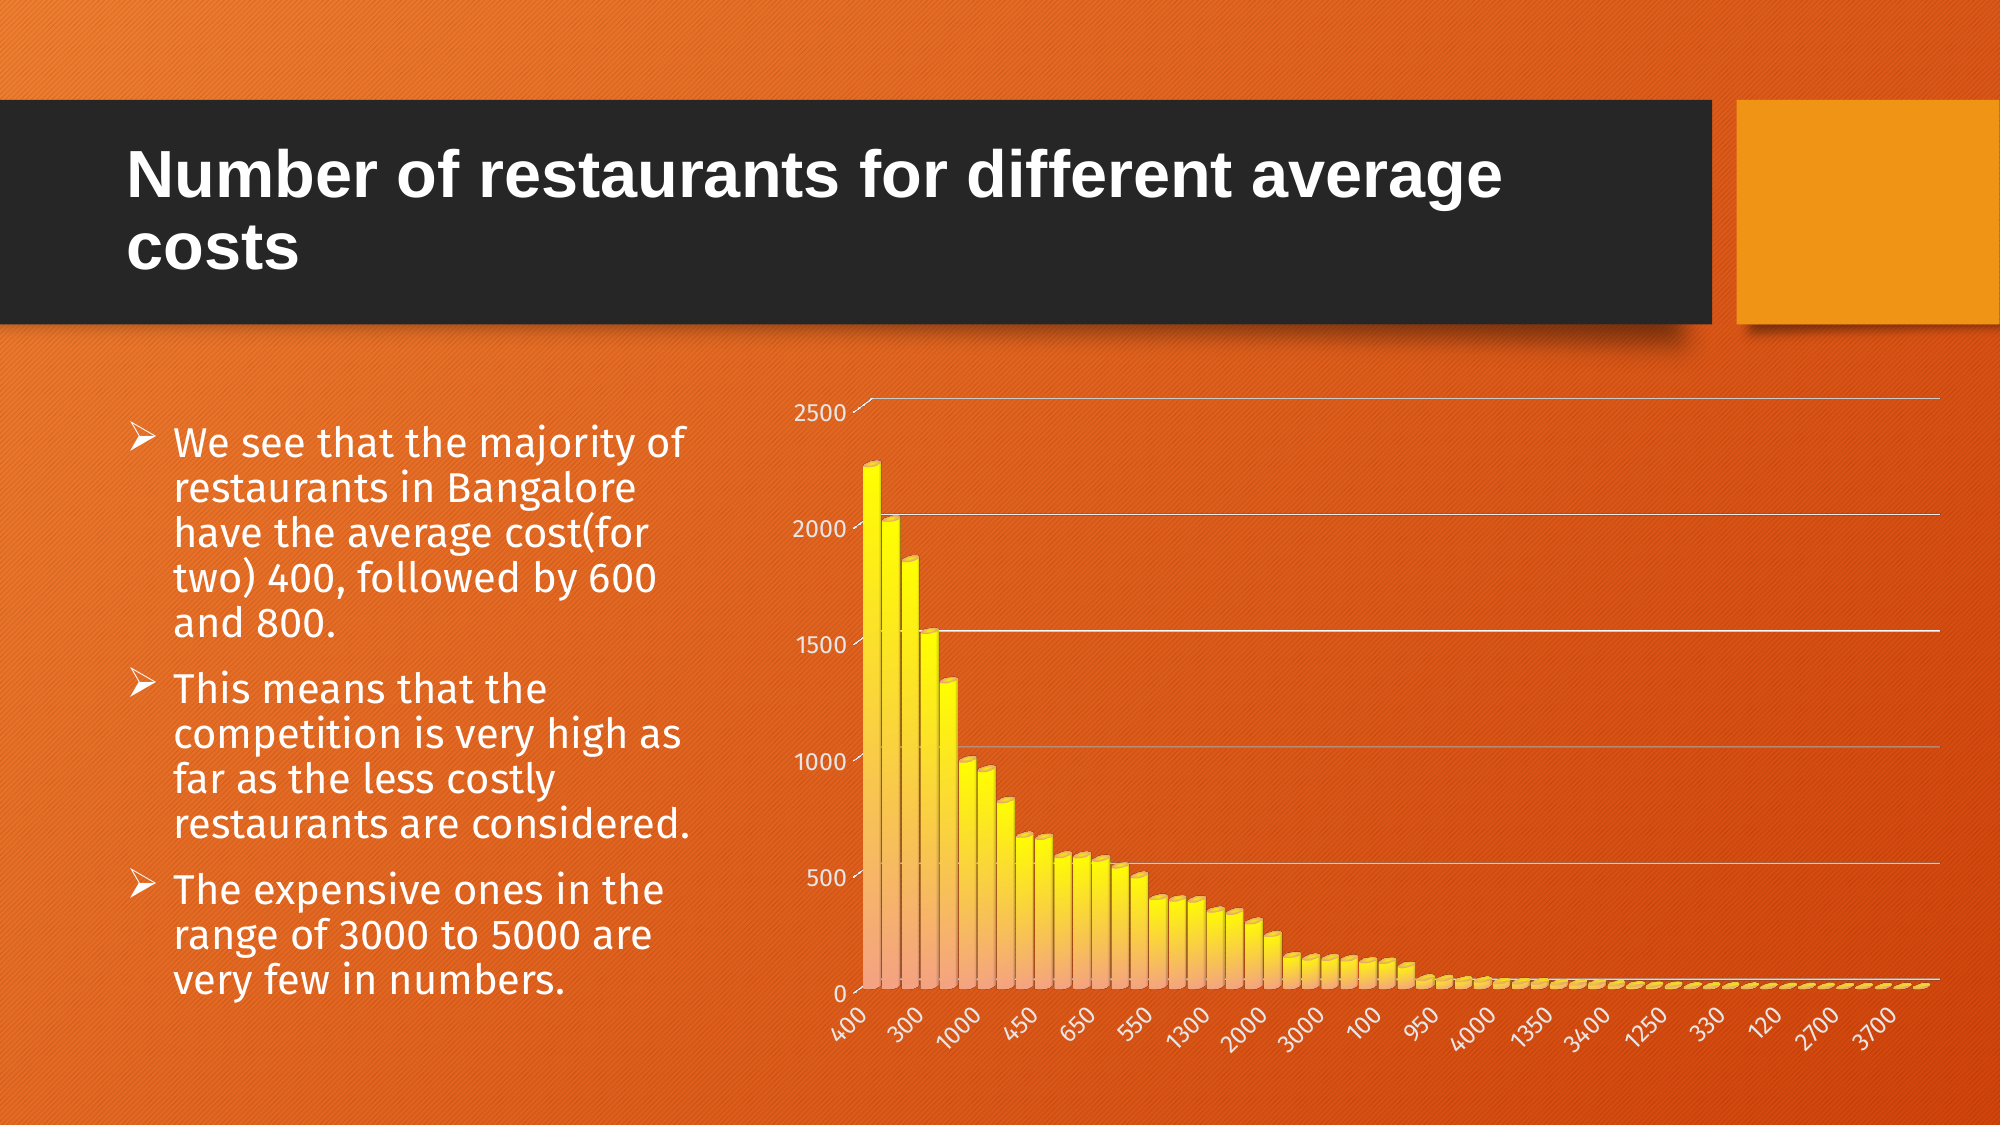

# Number of restaurants for different average costs

[unsupported chart]

We see that the majority of restaurants in Bangalore have the average cost(for two) 400, followed by 600 and 800.
This means that the competition is very high as far as the less costly restaurants are considered.
The expensive ones in the range of 3000 to 5000 are very few in numbers.